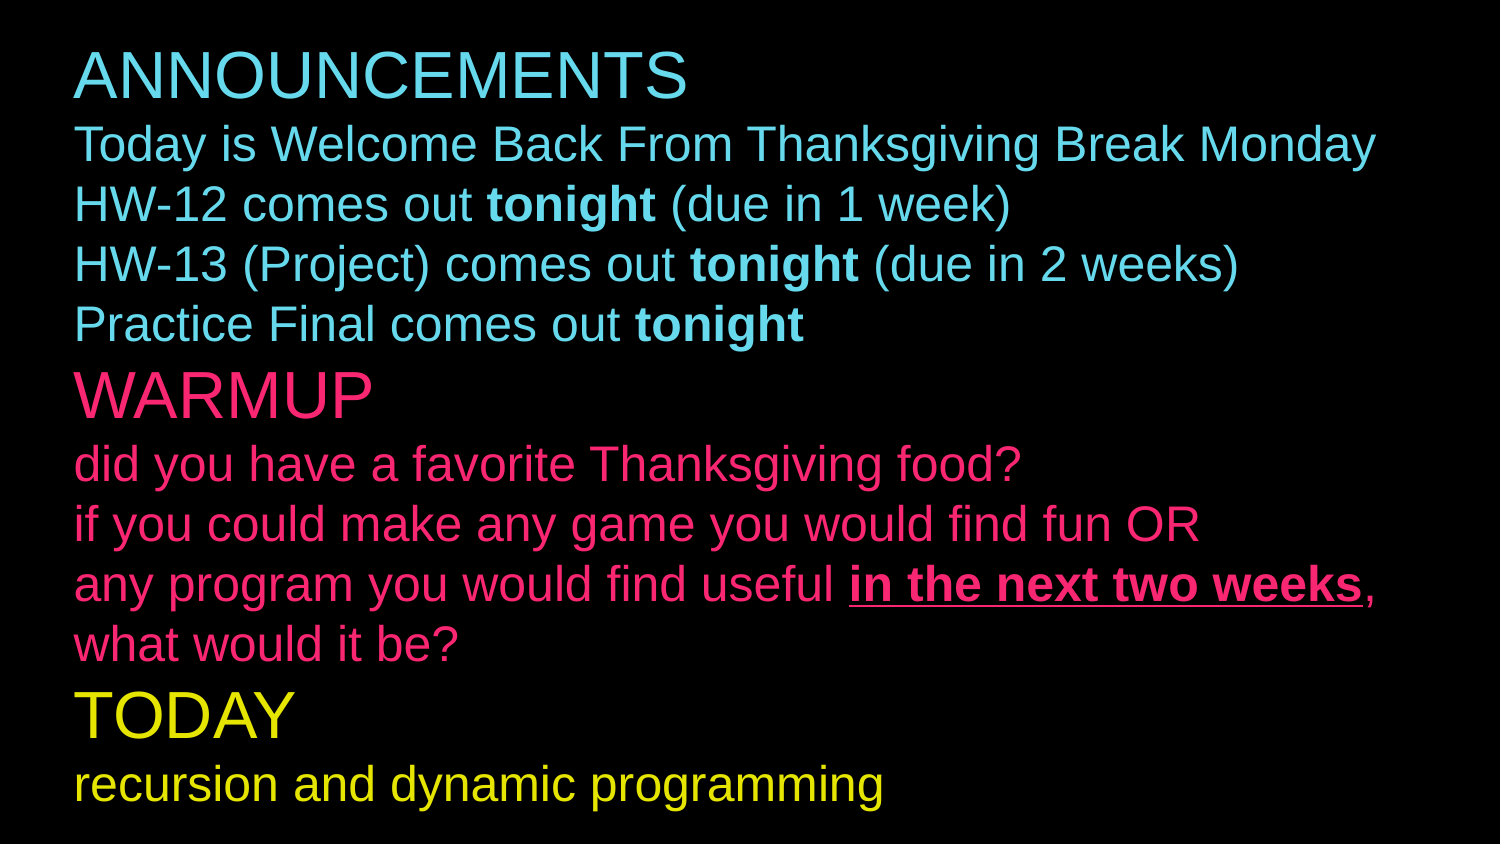

ANNOUNCEMENTS
Today is Welcome Back From Thanksgiving Break Monday
HW-12 comes out tonight (due in 1 week)
HW-13 (Project) comes out tonight (due in 2 weeks)
Practice Final comes out tonight
WARMUP
did you have a favorite Thanksgiving food?
if you could make any game you would find fun OR
any program you would find useful in the next two weeks,
what would it be?
TODAY
recursion and dynamic programming